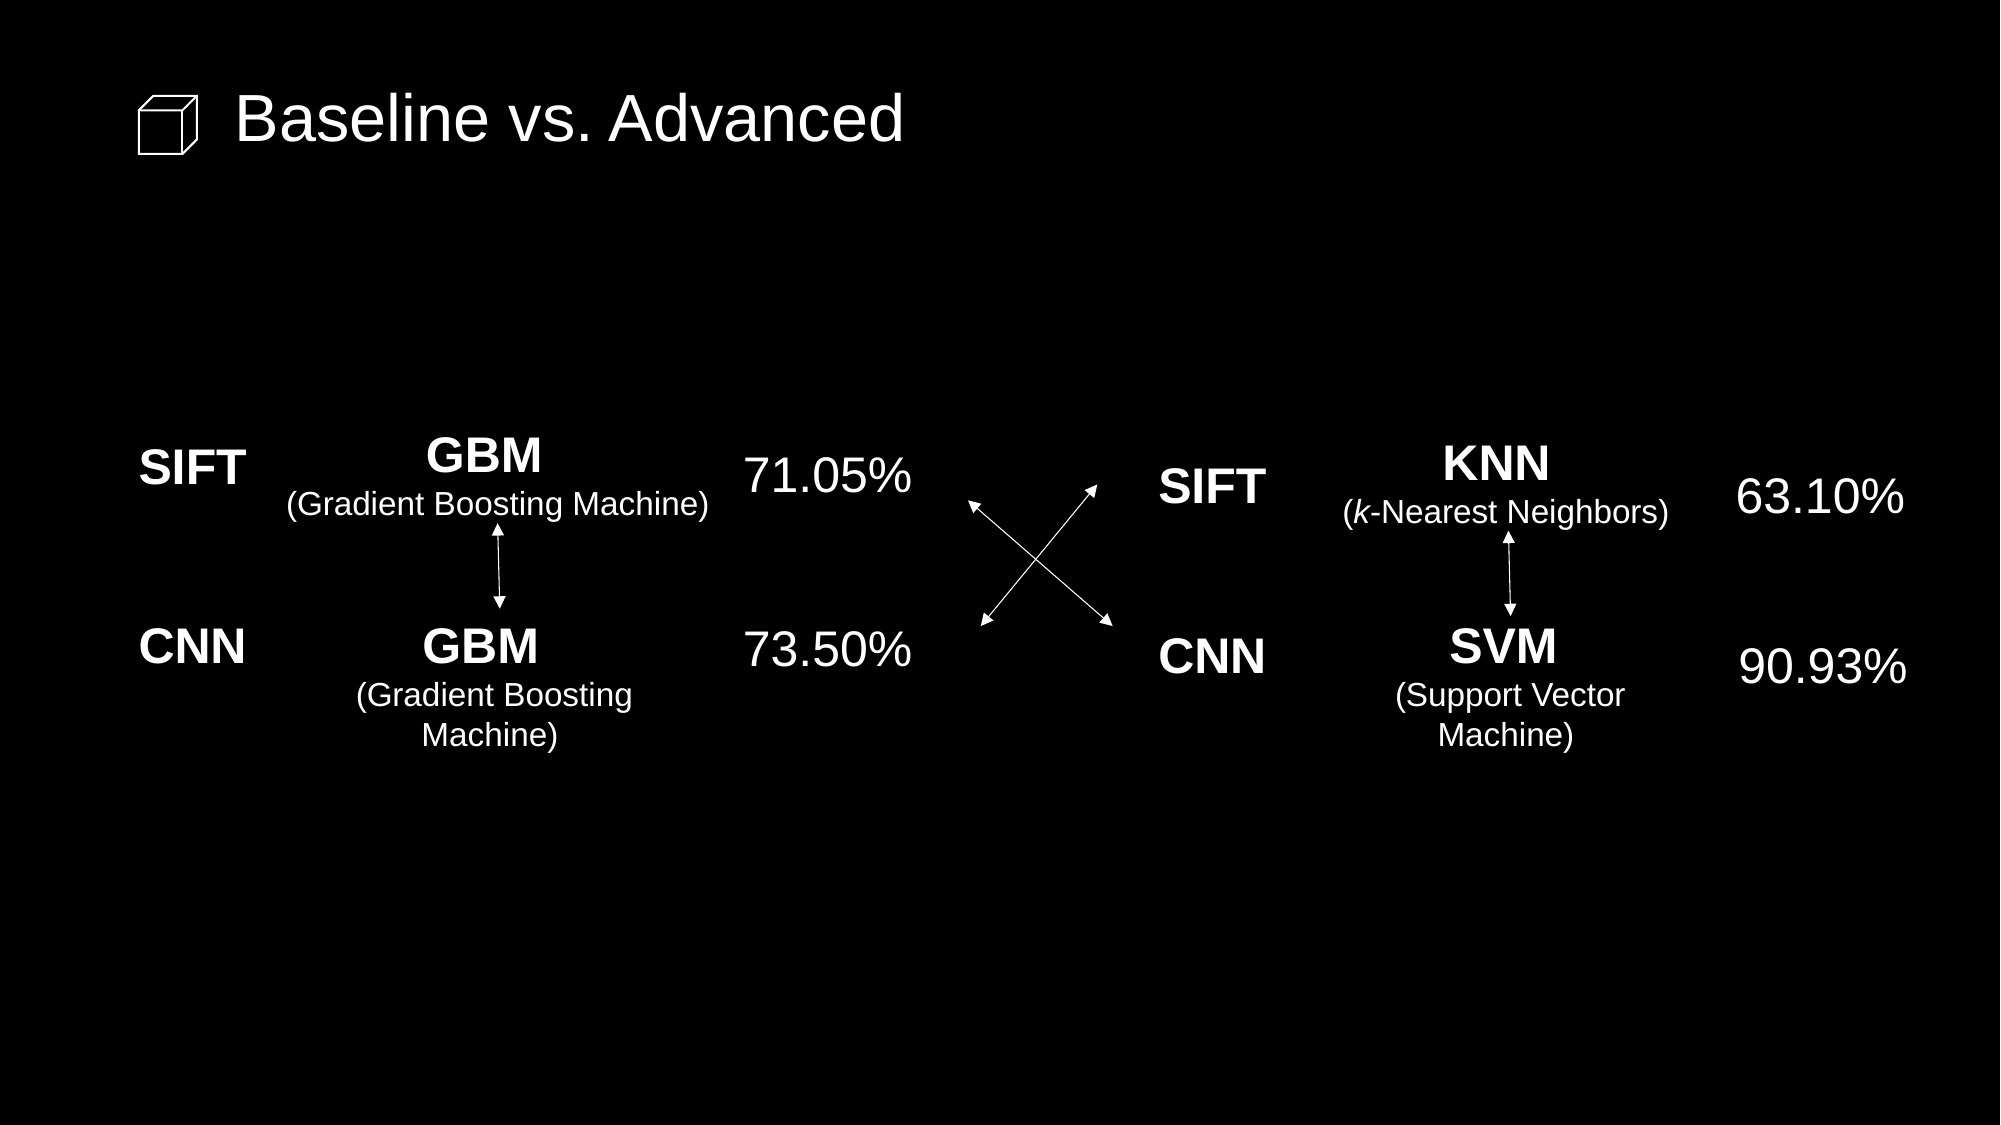

Baseline vs. Advanced

GBM
(Gradient Boosting Machine)
SIFT
71.05%
KNN
(k-Nearest Neighbors)
SIFT
63.10%
SVM
(Support Vector Machine)
CNN
90.93%
GBM
(Gradient Boosting Machine)
CNN
73.50%